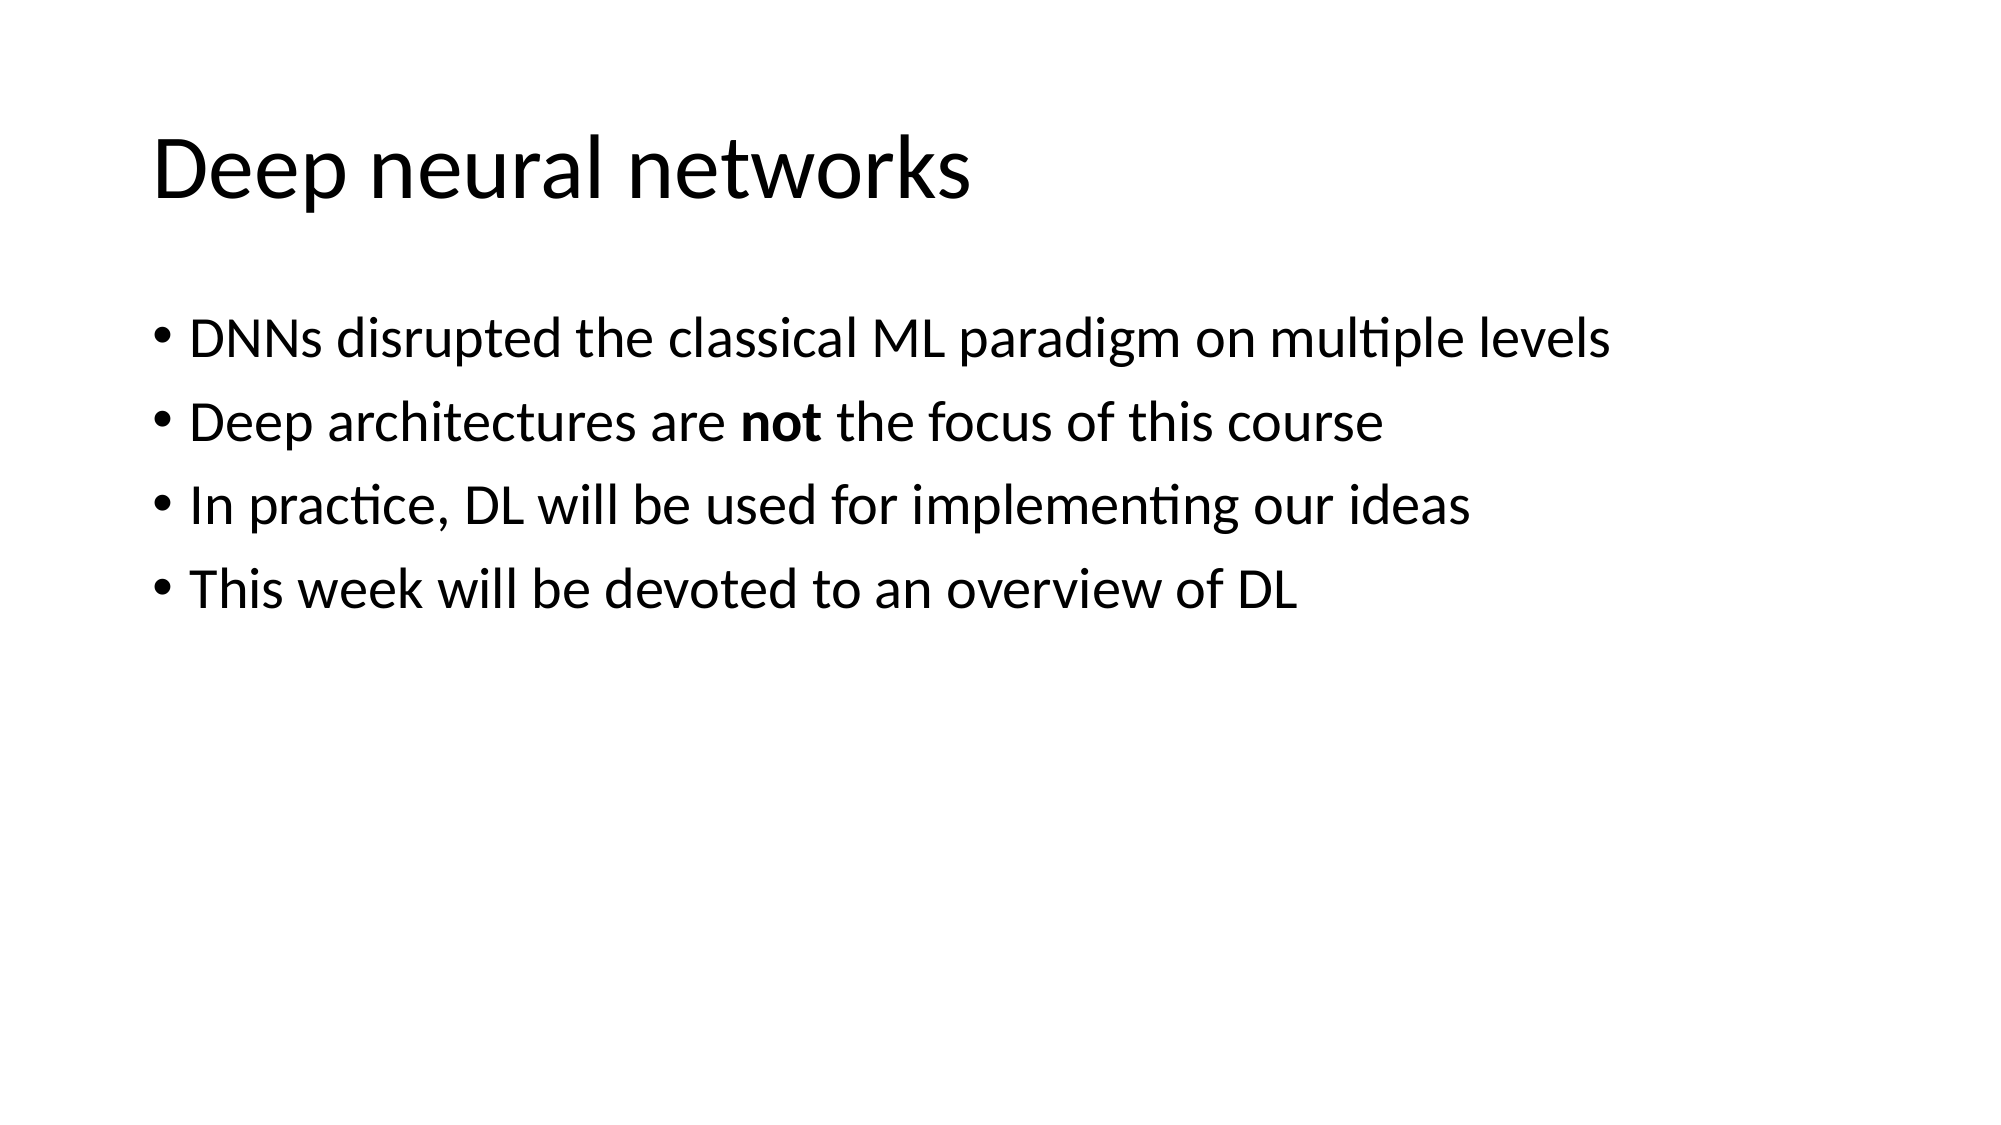

# Deep neural networks
DNNs disrupted the classical ML paradigm on multiple levels
Deep architectures are not the focus of this course
In practice, DL will be used for implementing our ideas
This week will be devoted to an overview of DL